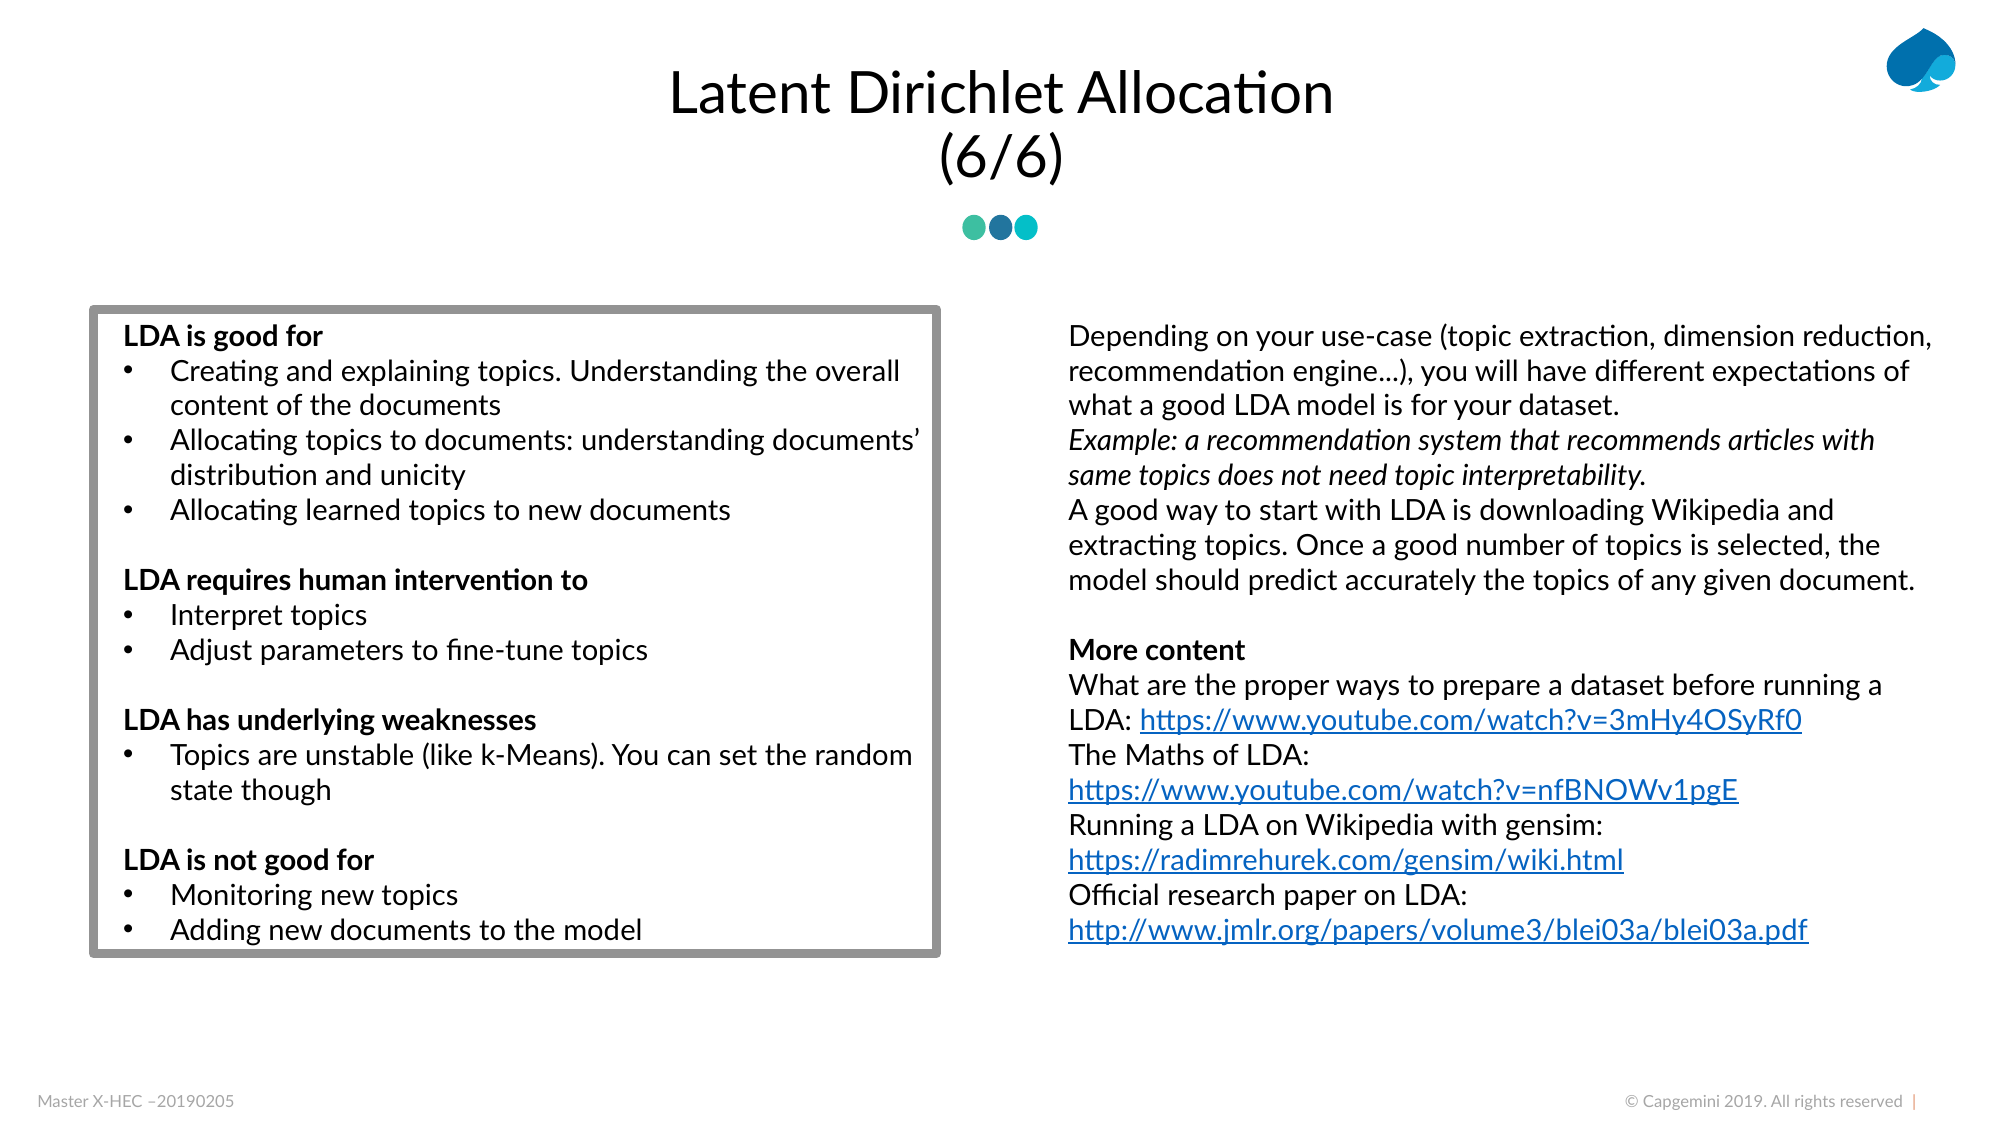

# Latent Dirichlet Allocation (6/6)
LDA is good for
Creating and explaining topics. Understanding the overall content of the documents
Allocating topics to documents: understanding documents’ distribution and unicity
Allocating learned topics to new documents

LDA requires human intervention to
Interpret topics
Adjust parameters to fine-tune topics

LDA has underlying weaknesses
Topics are unstable (like k-Means). You can set the random state though

LDA is not good for
Monitoring new topics
Adding new documents to the model
Depending on your use-case (topic extraction, dimension reduction, recommendation engine...), you will have different expectations of what a good LDA model is for your dataset.
Example: a recommendation system that recommends articles with same topics does not need topic interpretability.
A good way to start with LDA is downloading Wikipedia and extracting topics. Once a good number of topics is selected, the model should predict accurately the topics of any given document.

More content
What are the proper ways to prepare a dataset before running a LDA: https://www.youtube.com/watch?v=3mHy4OSyRf0
The Maths of LDA: https://www.youtube.com/watch?v=nfBNOWv1pgE
Running a LDA on Wikipedia with gensim:
https://radimrehurek.com/gensim/wiki.html
Official research paper on LDA: http://www.jmlr.org/papers/volume3/blei03a/blei03a.pdf